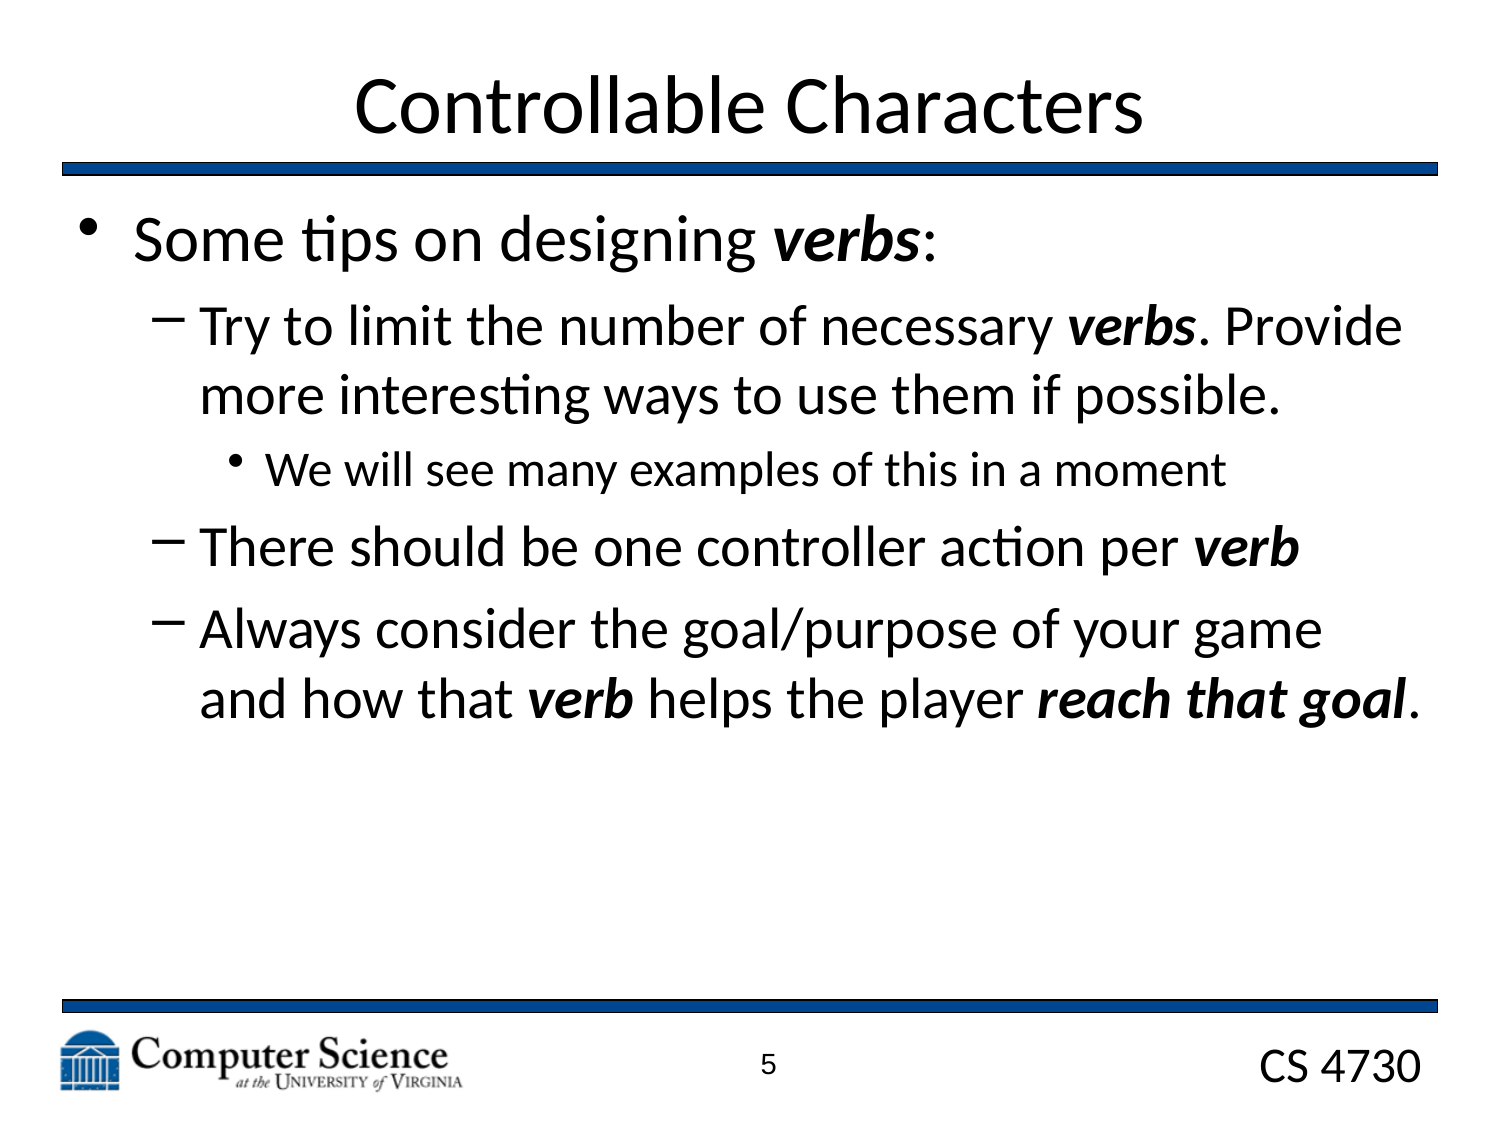

# Controllable Characters
Some tips on designing verbs:
Try to limit the number of necessary verbs. Provide more interesting ways to use them if possible.
We will see many examples of this in a moment
There should be one controller action per verb
Always consider the goal/purpose of your game and how that verb helps the player reach that goal.

5